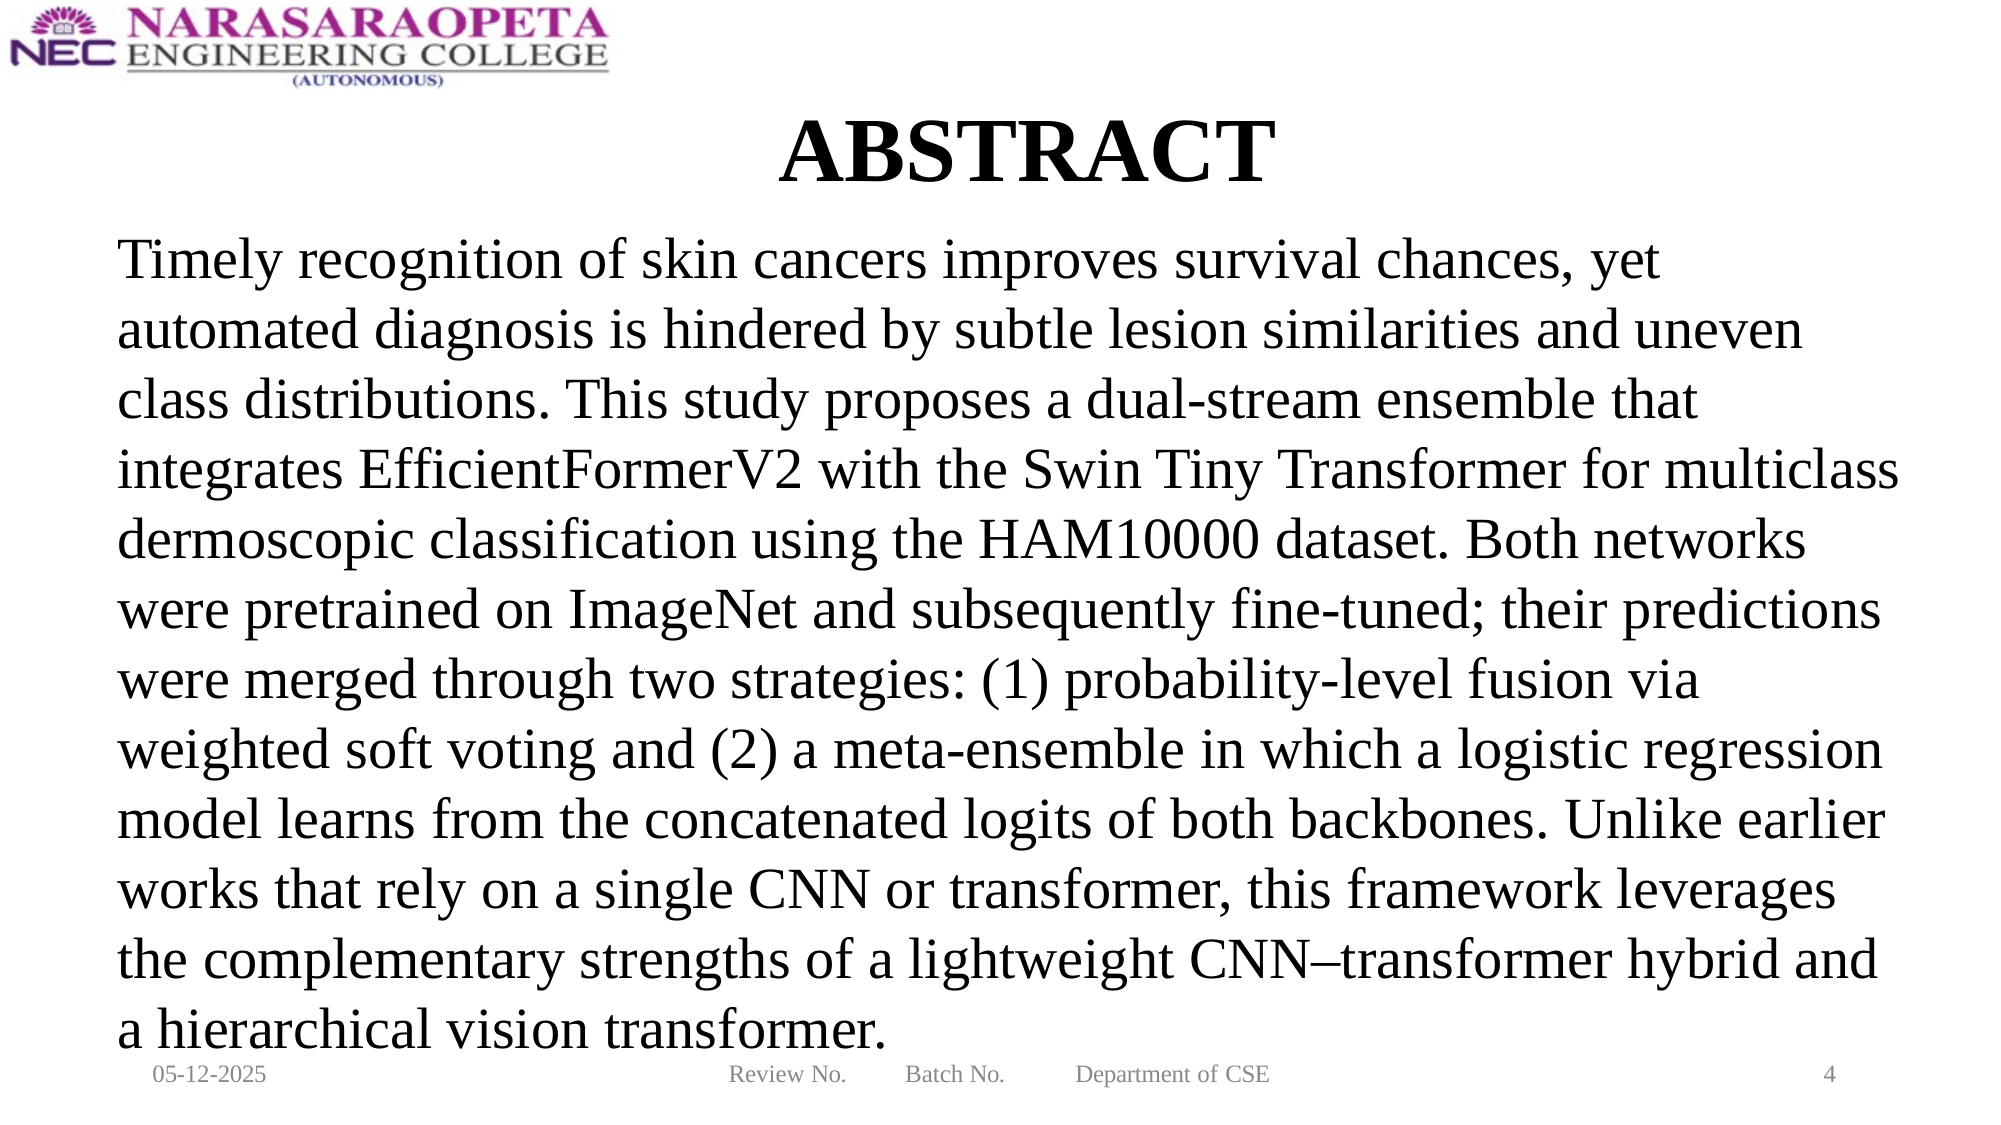

# ABSTRACT
Timely recognition of skin cancers improves survival chances, yet automated diagnosis is hindered by subtle lesion similarities and uneven class distributions. This study proposes a dual-stream ensemble that integrates EfficientFormerV2 with the Swin Tiny Transformer for multiclass dermoscopic classification using the HAM10000 dataset. Both networks were pretrained on ImageNet and subsequently fine-tuned; their predictions were merged through two strategies: (1) probability-level fusion via weighted soft voting and (2) a meta-ensemble in which a logistic regression model learns from the concatenated logits of both backbones. Unlike earlier works that rely on a single CNN or transformer, this framework leverages the complementary strengths of a lightweight CNN–transformer hybrid and a hierarchical vision transformer.
05-12-2025
Review No.
Batch No.
Department of CSE
4